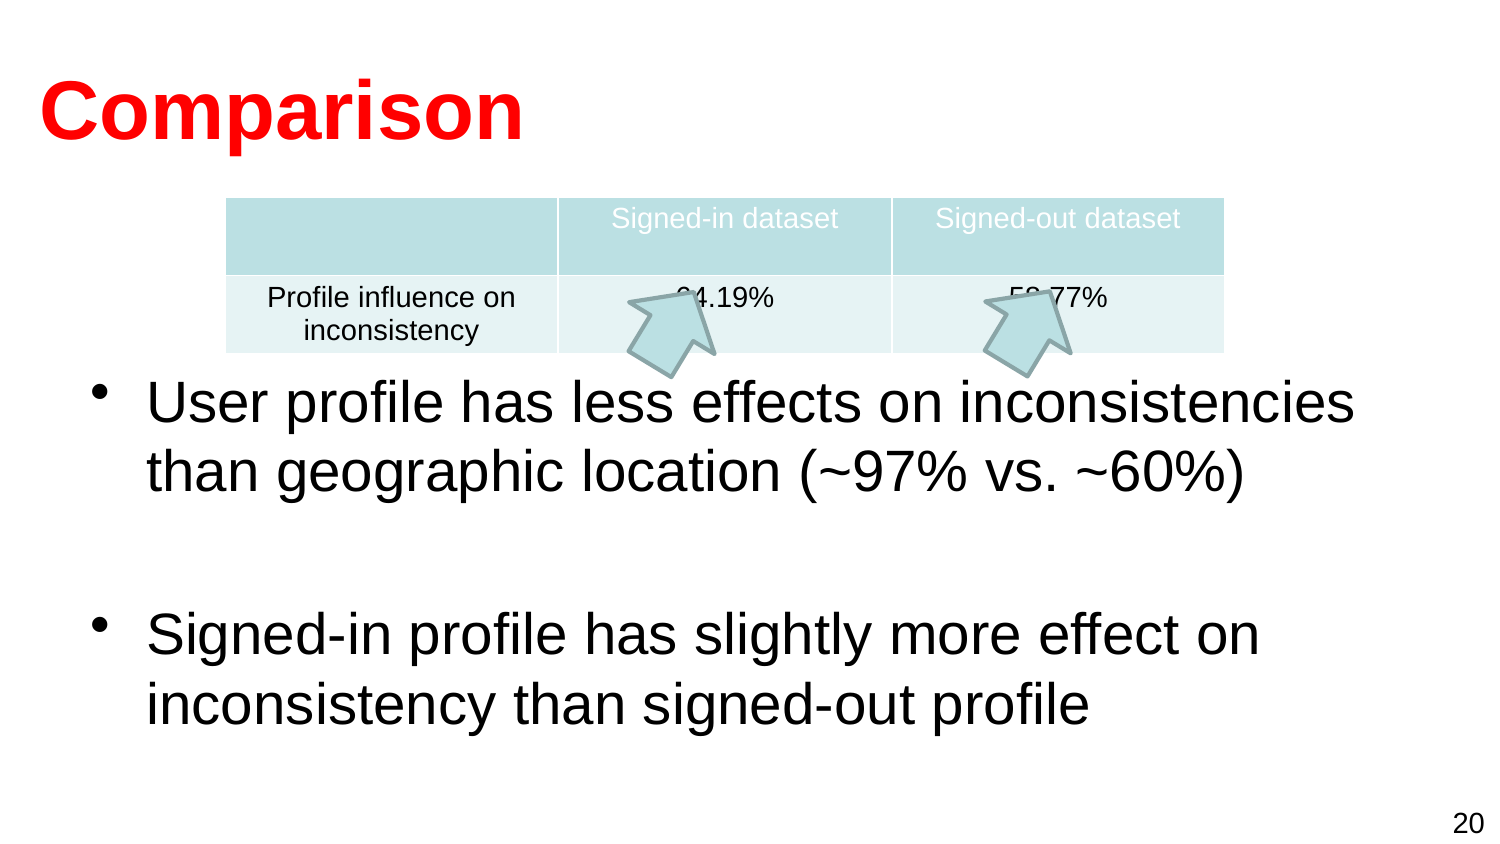

# Comparison
|  | Signed-in dataset | Signed-out dataset |
| --- | --- | --- |
| Profile influence on inconsistency | 64.19% | 58.77% |

User profile has less effects on inconsistencies than geographic location (~97% vs. ~60%)

Signed-in profile has slightly more effect on inconsistency than signed-out profile

20